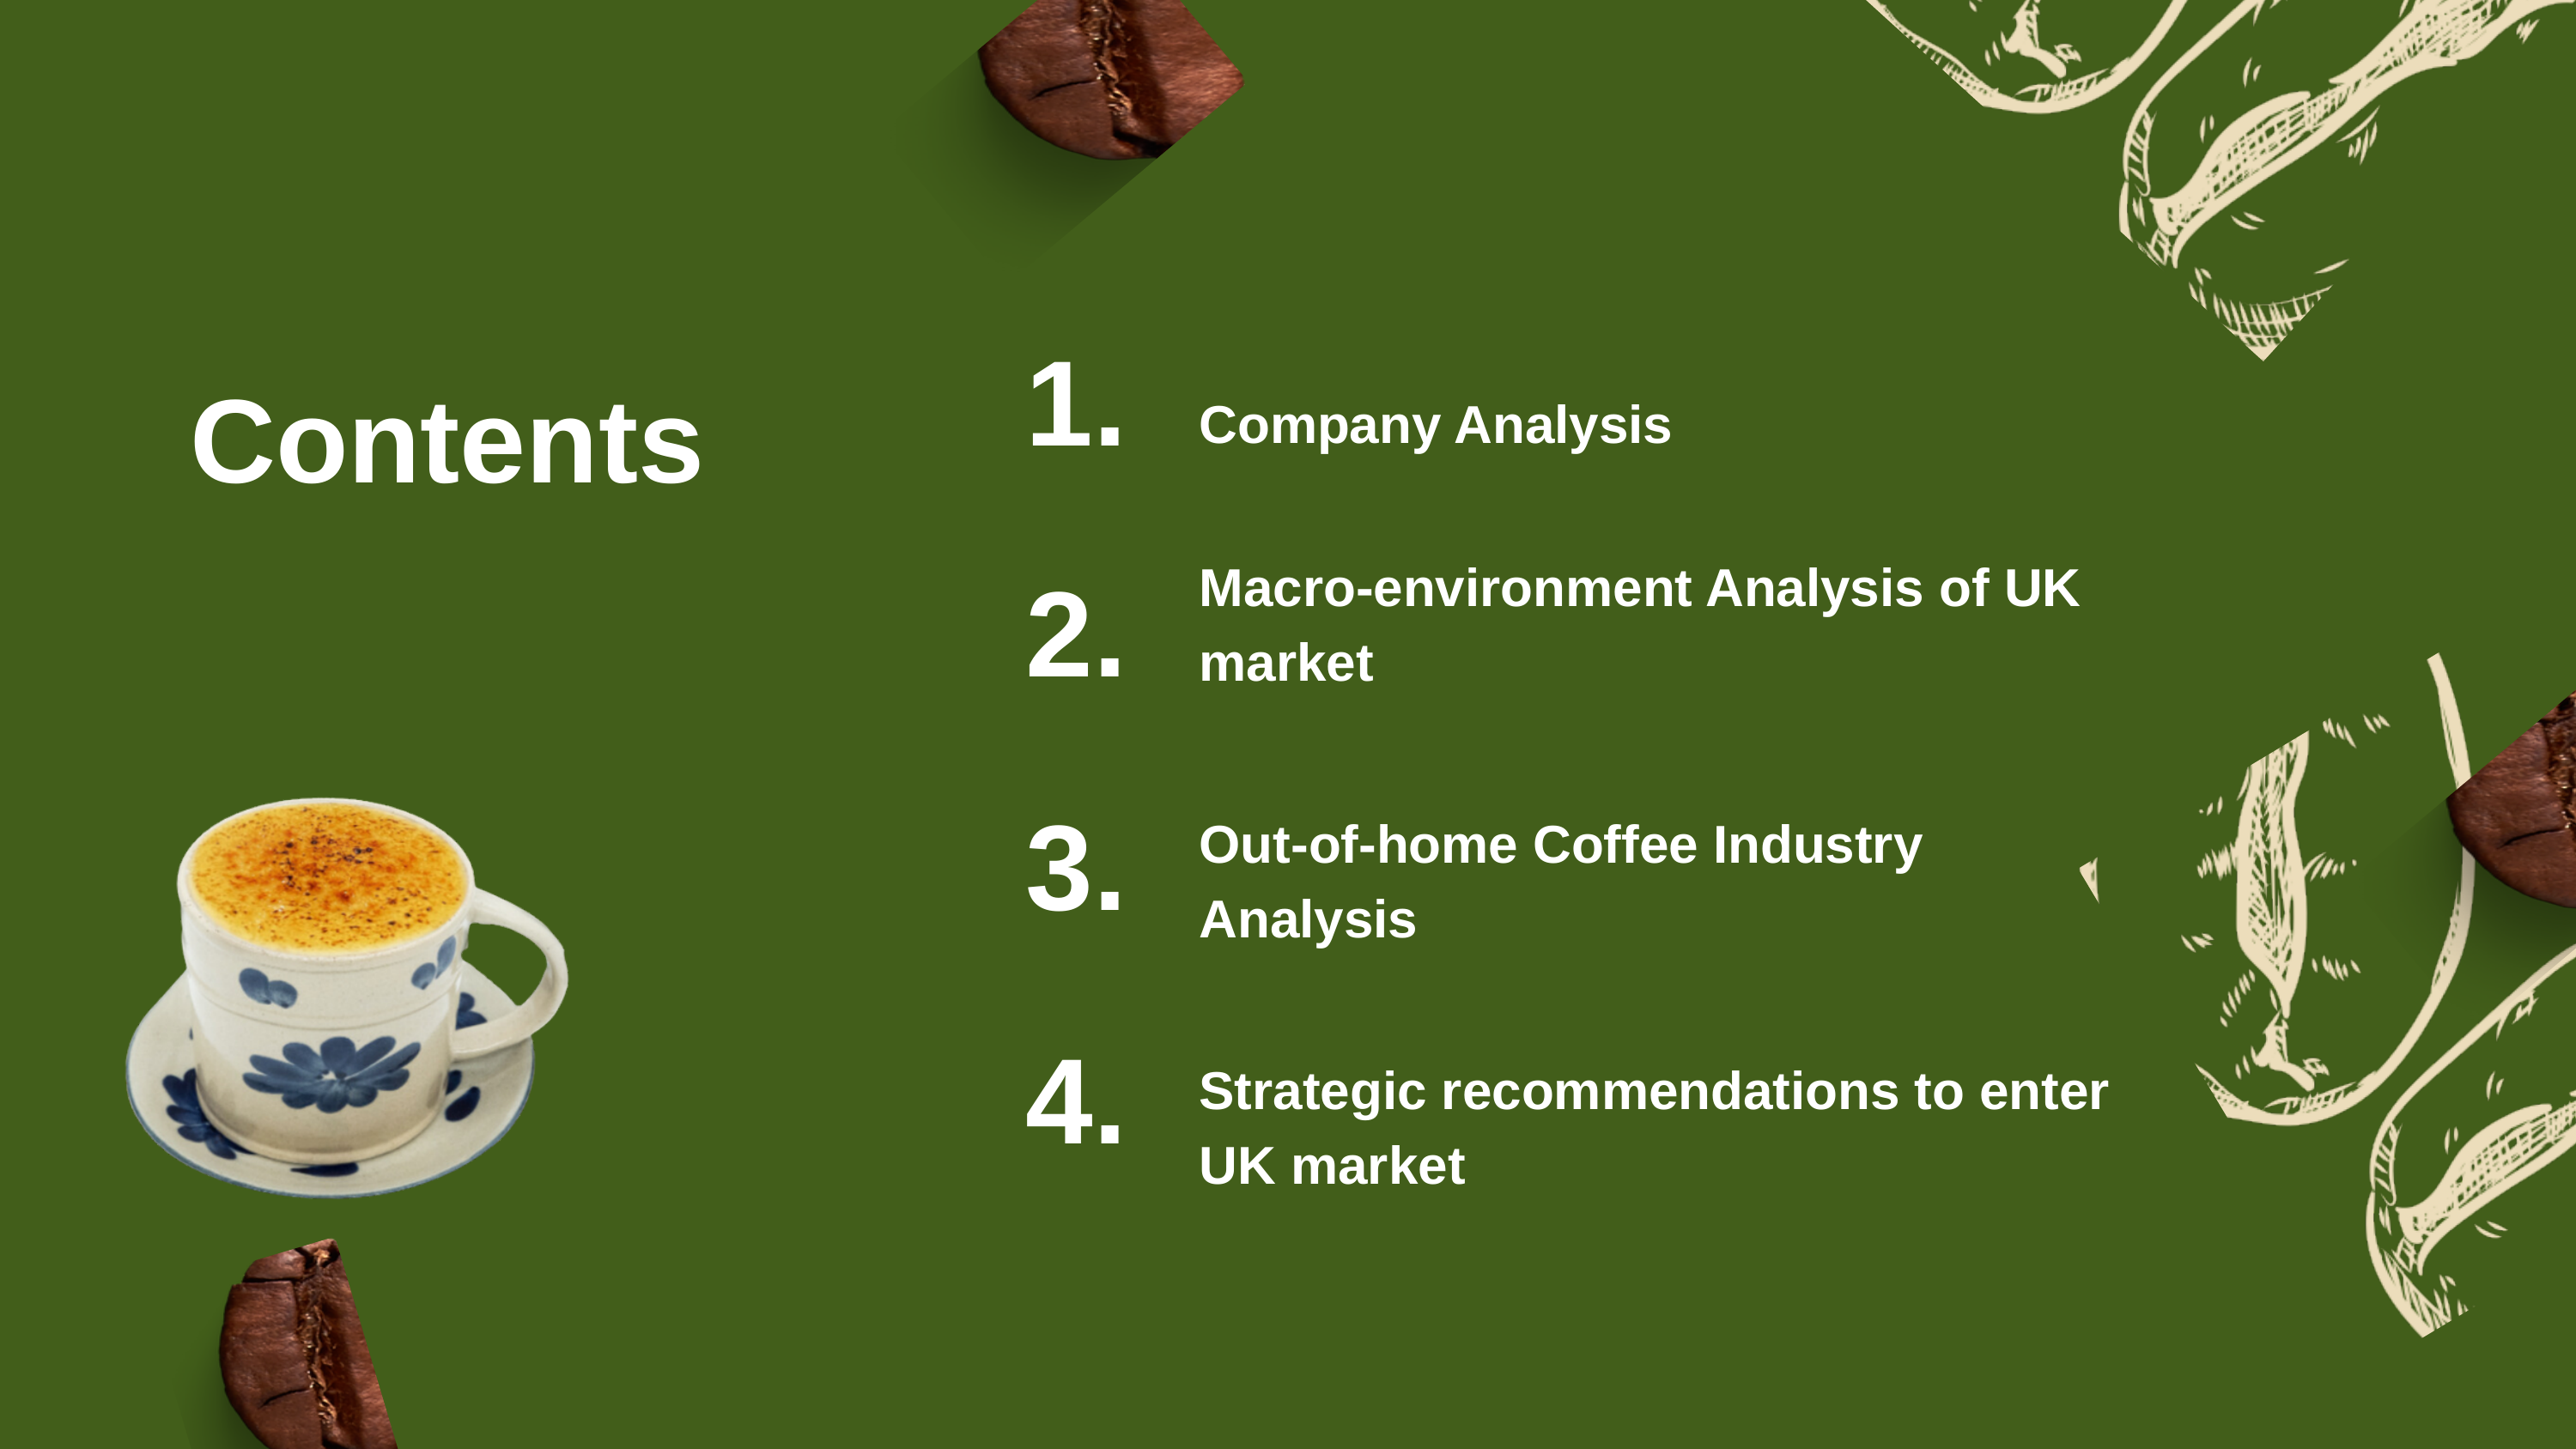

1.
Contents
Company Analysis
2.
Macro-environment Analysis of UK market

3.
Out-of-home Coffee Industry Analysis
4.
Strategic recommendations to enter UK market